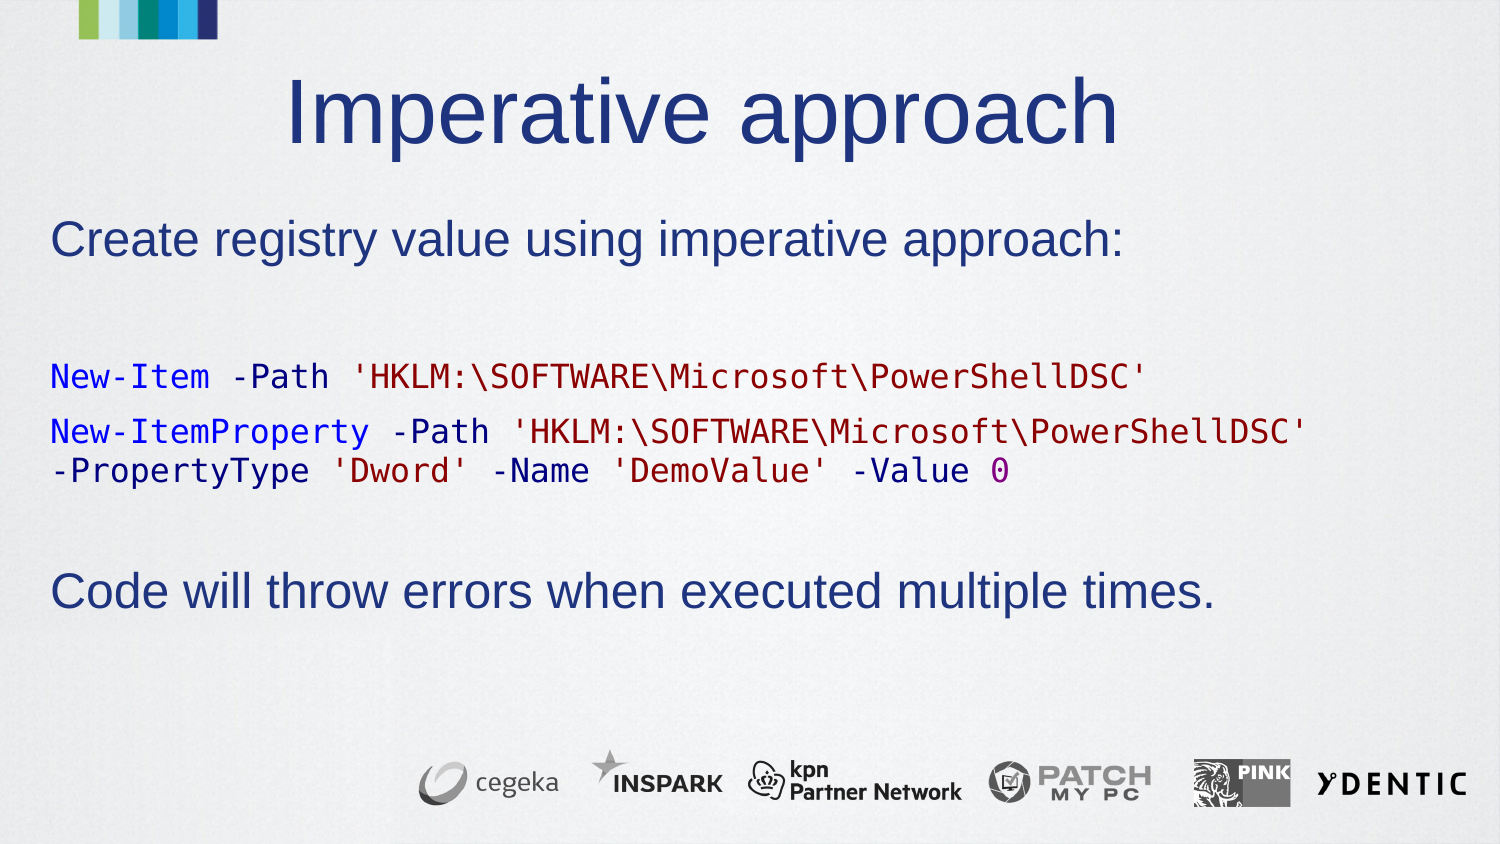

# Imperative approach
Create registry value using imperative approach:

New-Item -Path 'HKLM:\SOFTWARE\Microsoft\PowerShellDSC'
New-ItemProperty -Path 'HKLM:\SOFTWARE\Microsoft\PowerShellDSC'      -PropertyType 'Dword' -Name 'DemoValue' -Value 0

Code will throw errors when executed multiple times.